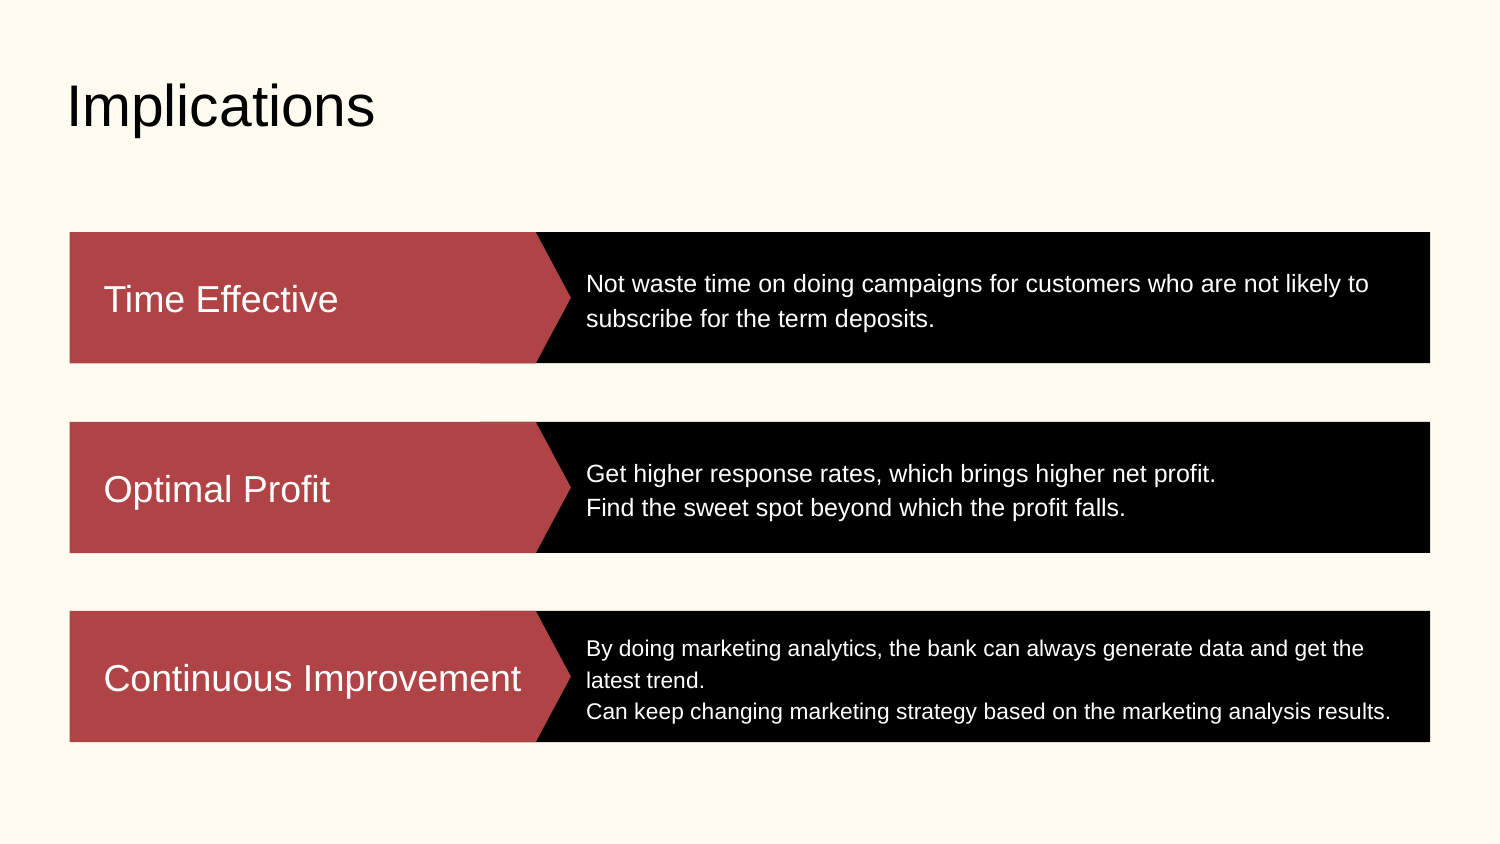

# Implications

Not waste time on doing campaigns for customers who are not likely to subscribe for the term deposits.
Time Effective

Optimal Profit
Get higher response rates, which brings higher net profit.
Find the sweet spot beyond which the profit falls.

Continuous Improvement
By doing marketing analytics, the bank can always generate data and get the latest trend.
Can keep changing marketing strategy based on the marketing analysis results.